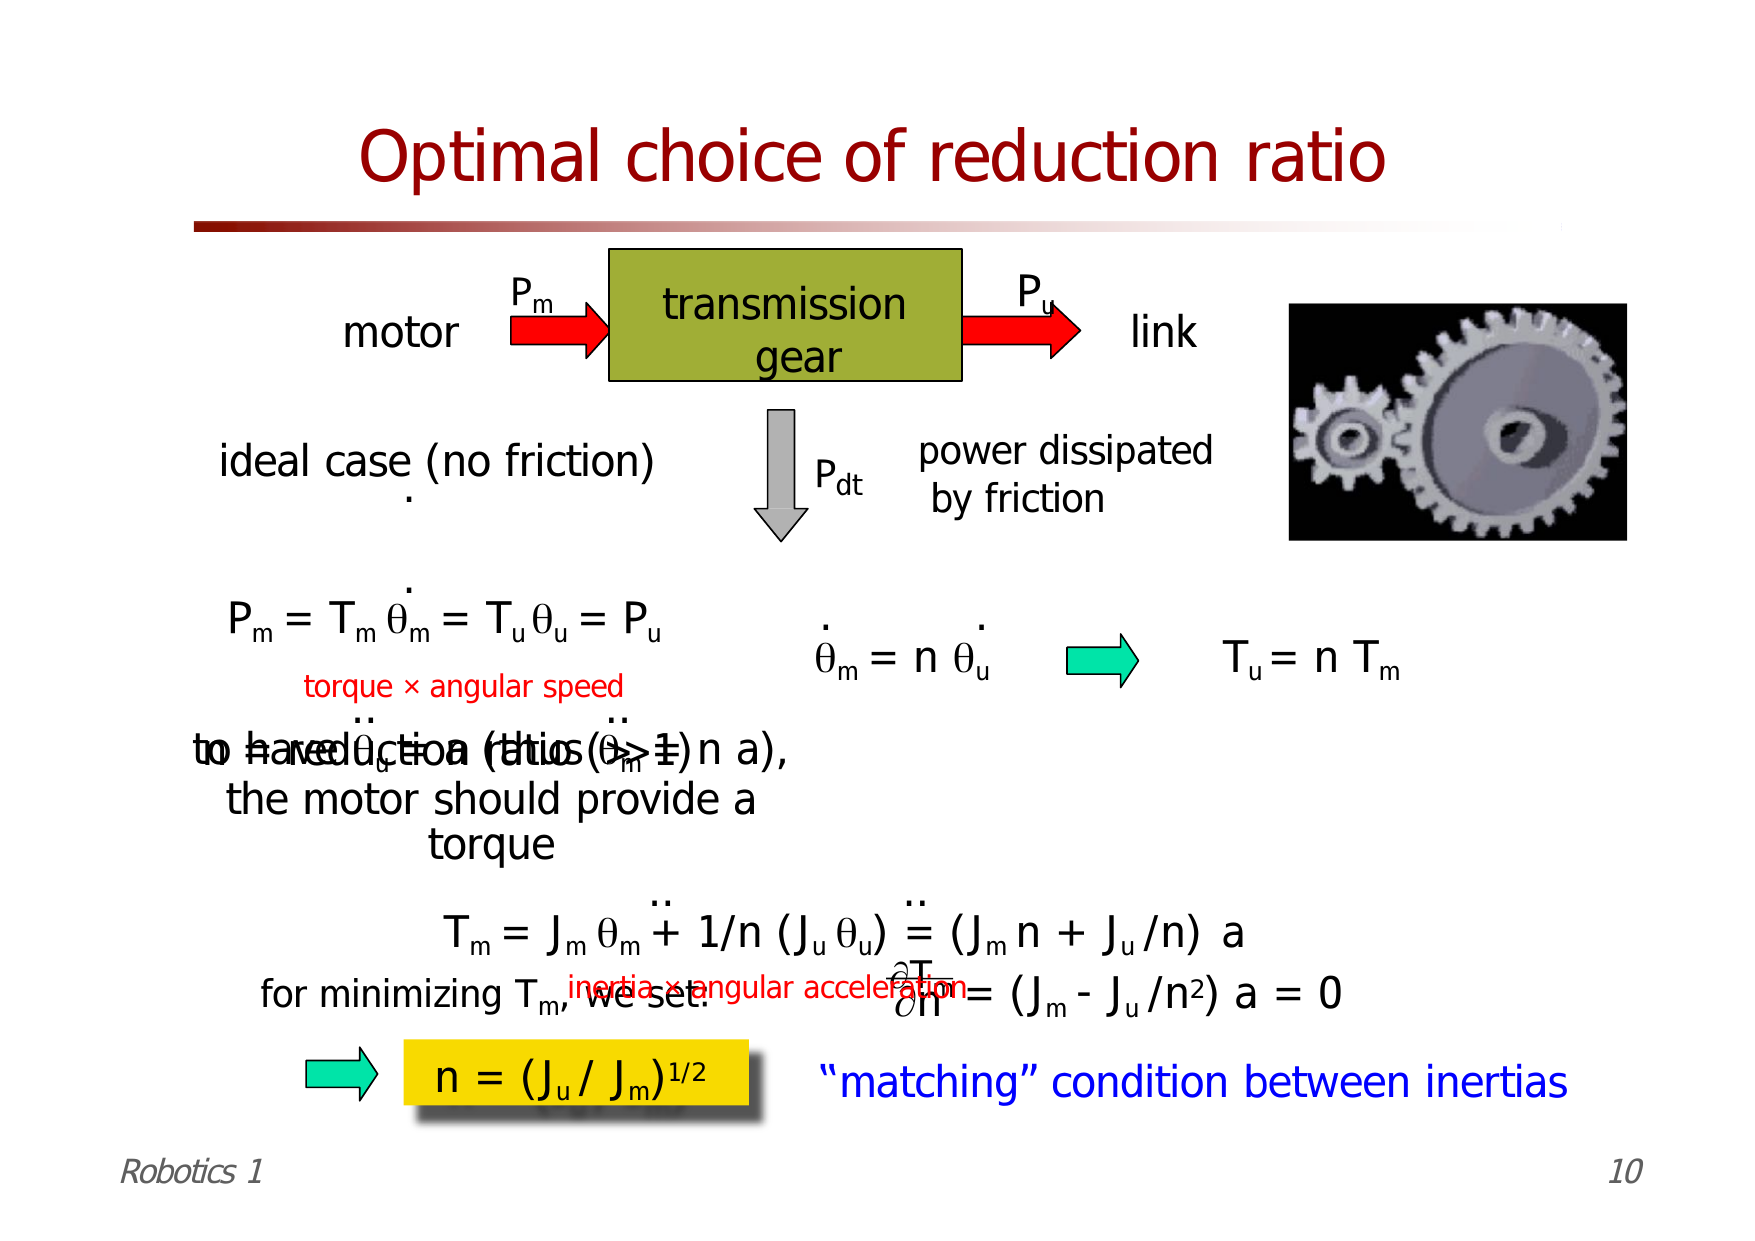

# Optimal choice of reduction ratio

Pm	Pu
transmission  gear
motor
link

power dissipated  by friction
Pdt
ideal case (no friction)
.	.
Pm = Tm θm = Tu θu = Pu
torque × angular speed
n = reduction ratio (≫1)
.	.
θm = n θu	Tu = n Tm

..	..
to have θu = a (thus θm = n a), the motor should provide a torque
..	..
Tm = Jm θm + 1/n (Ju θu) = (Jm n + Ju /n) a
inertia × angular acceleration
for minimizing Tm, we set:	∂Tm = (Jm - Ju /n2) a = 0
∂n
“matching” condition between inertias

n = (Ju / Jm)1/2

Robotics 1
10